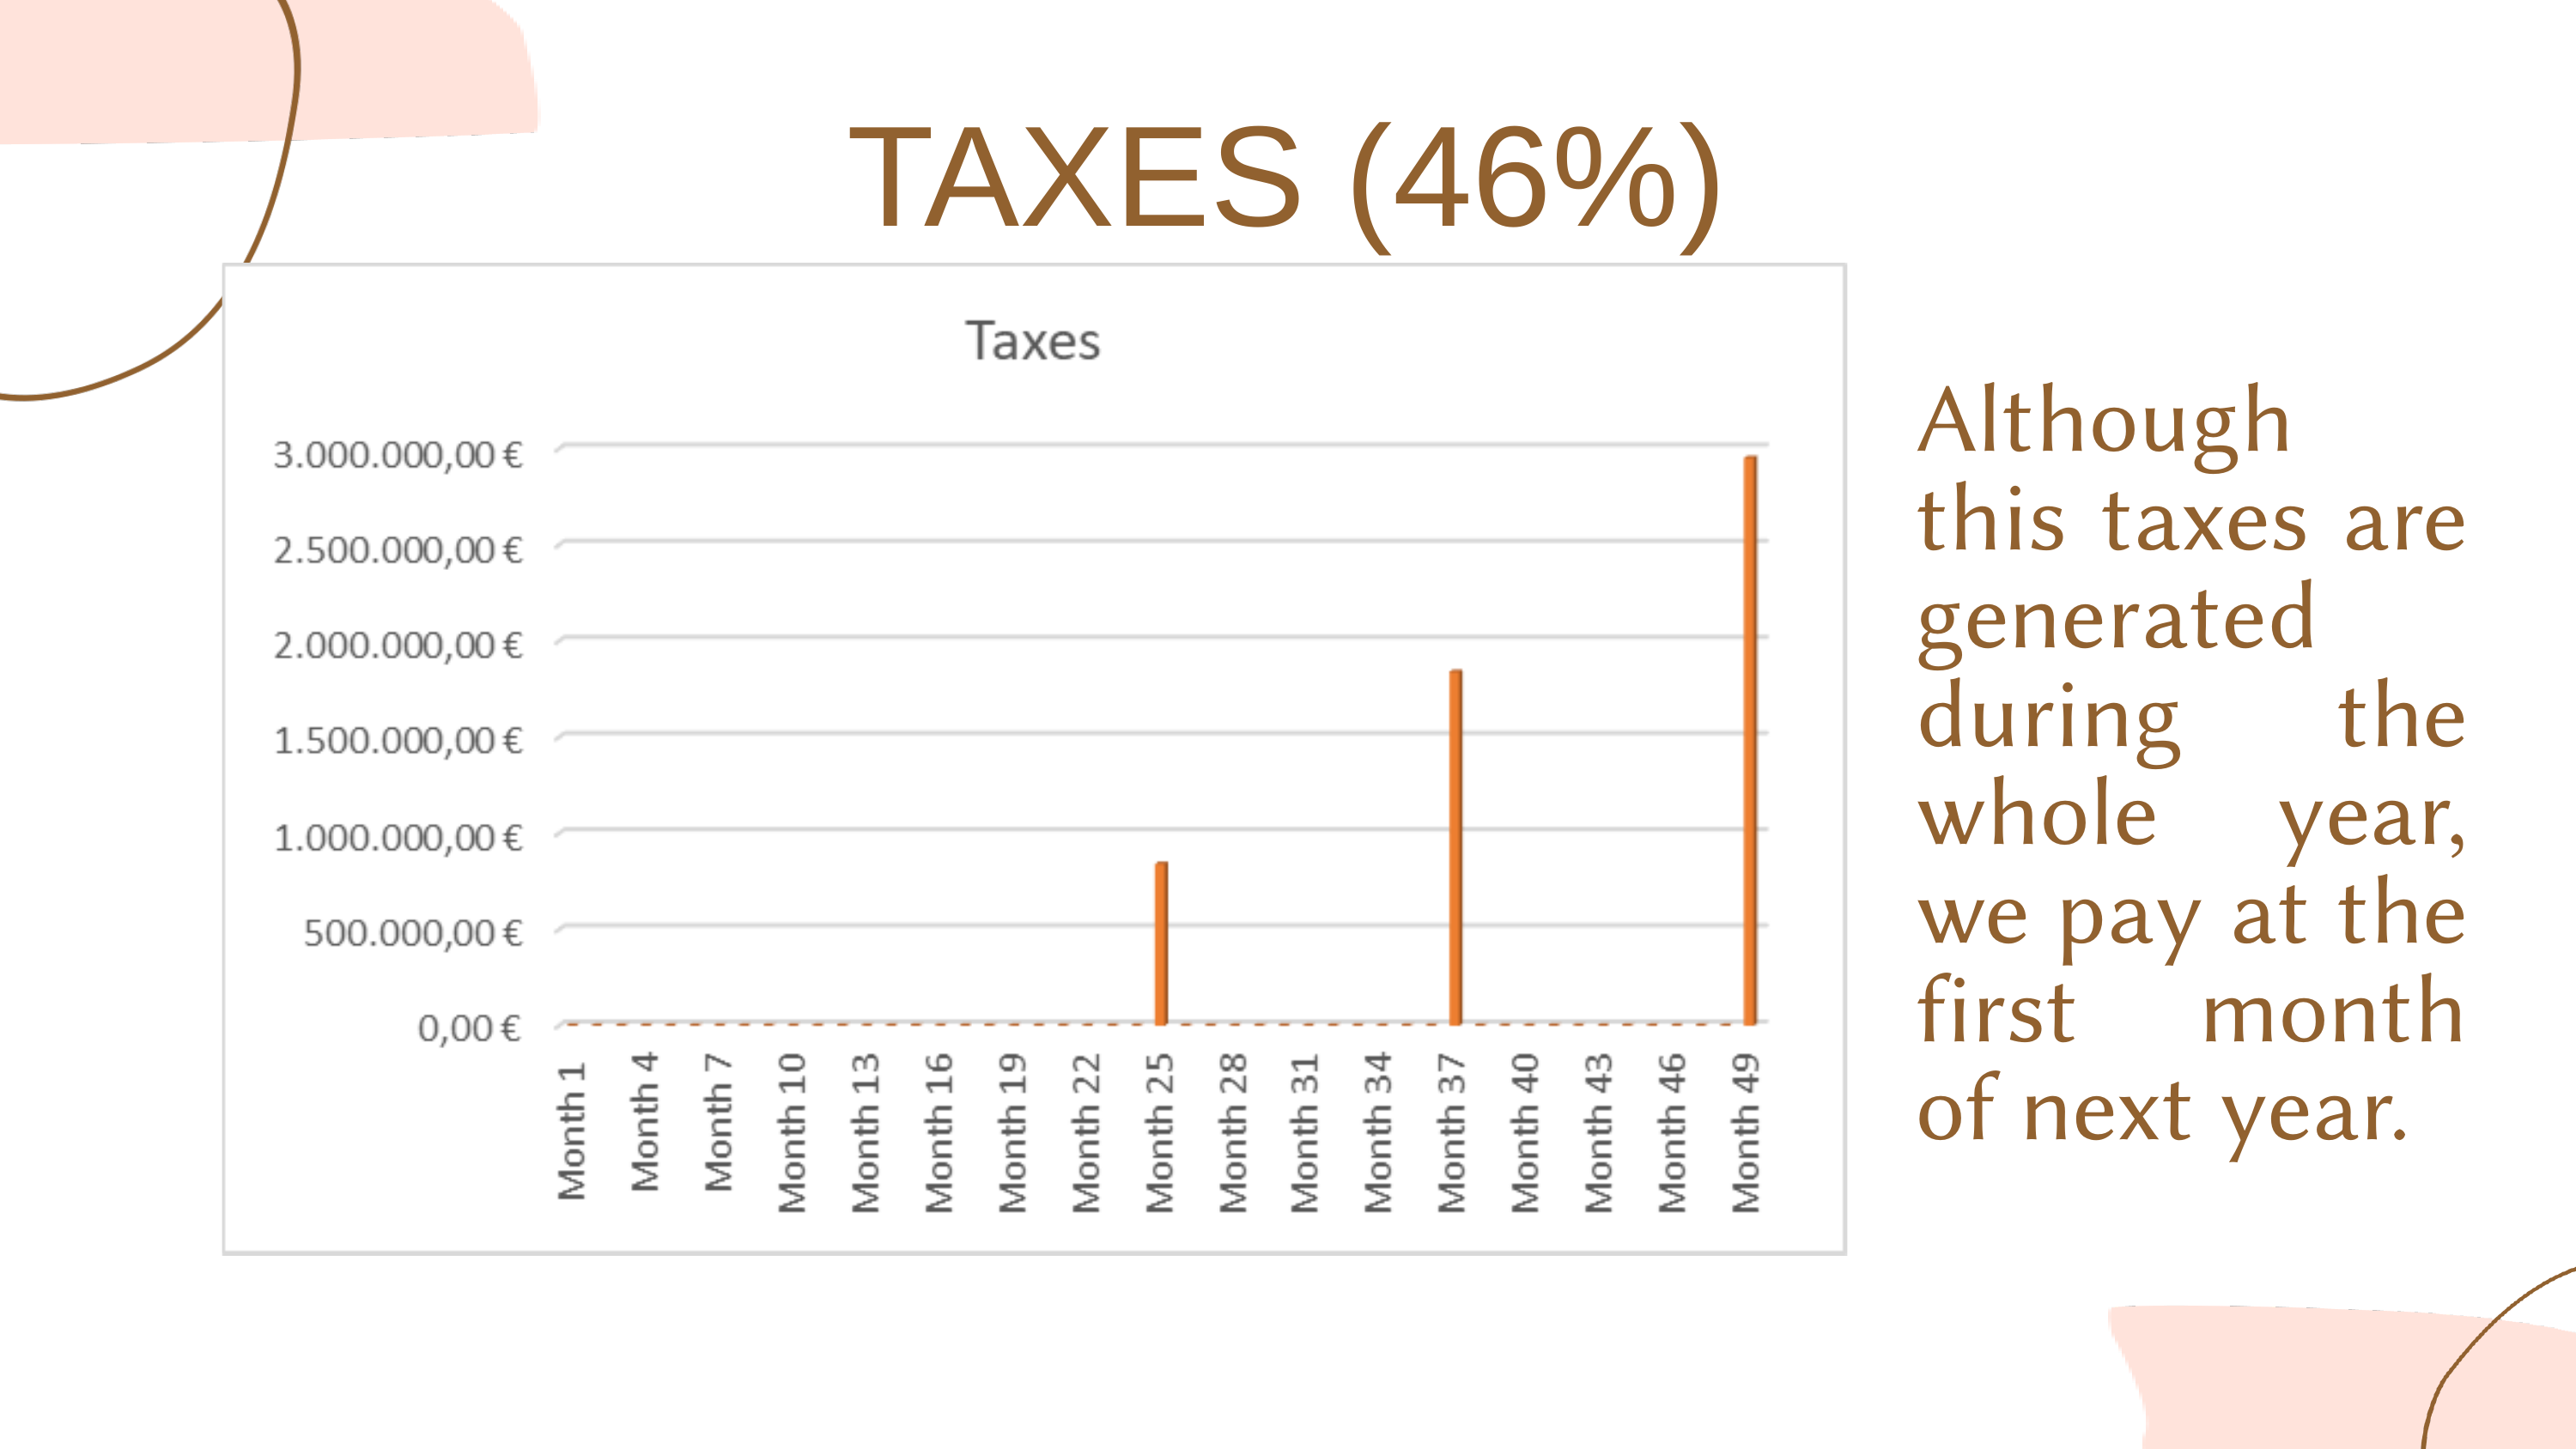

TAXES (46%)

Although this taxes are generated during the whole year, we pay at the first month of next year.